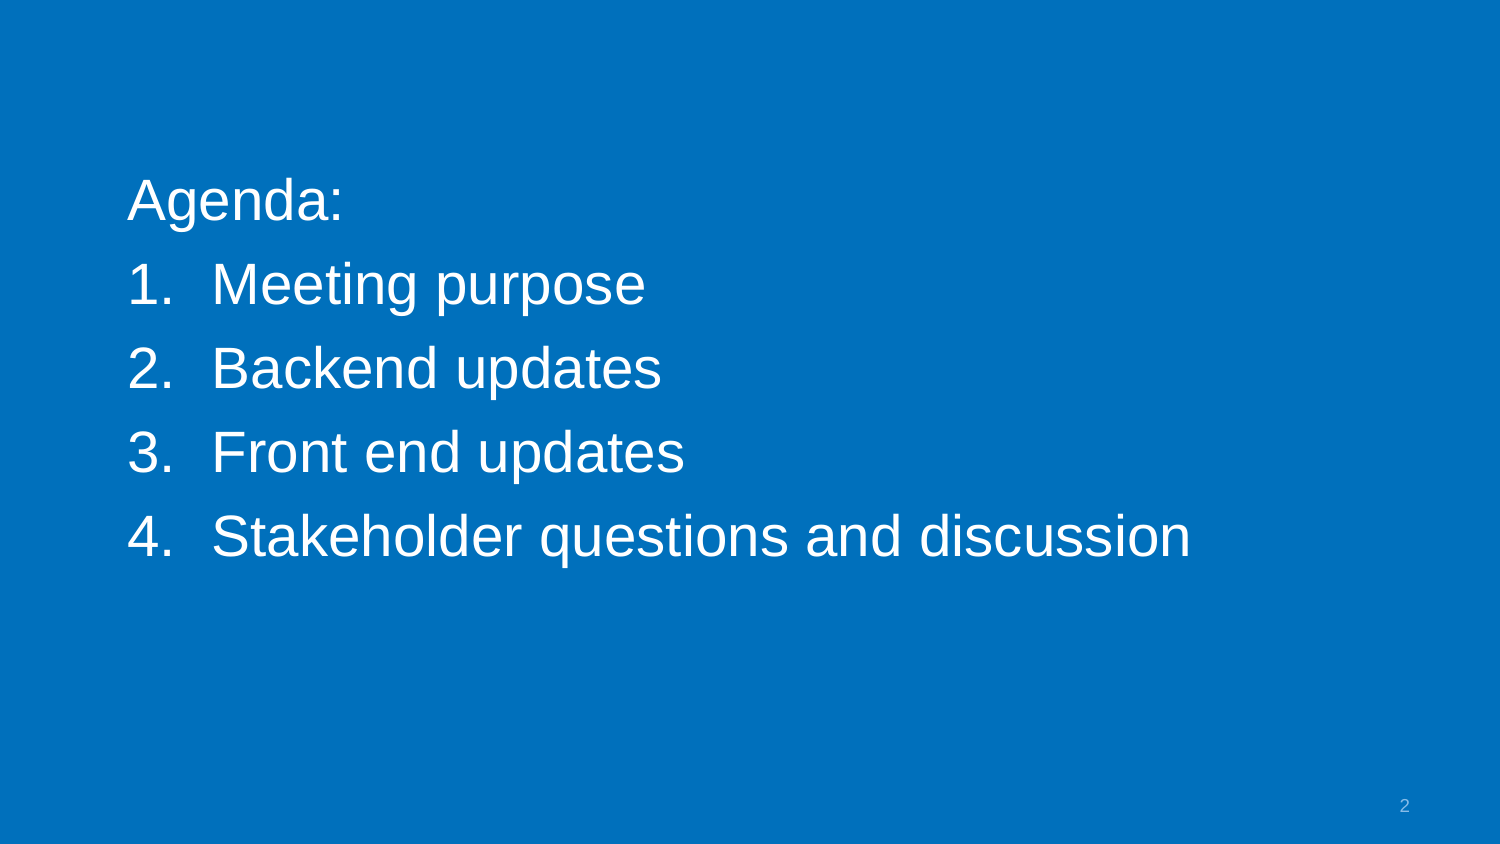

Agenda:
Meeting purpose
Backend updates
Front end updates
Stakeholder questions and discussion

2